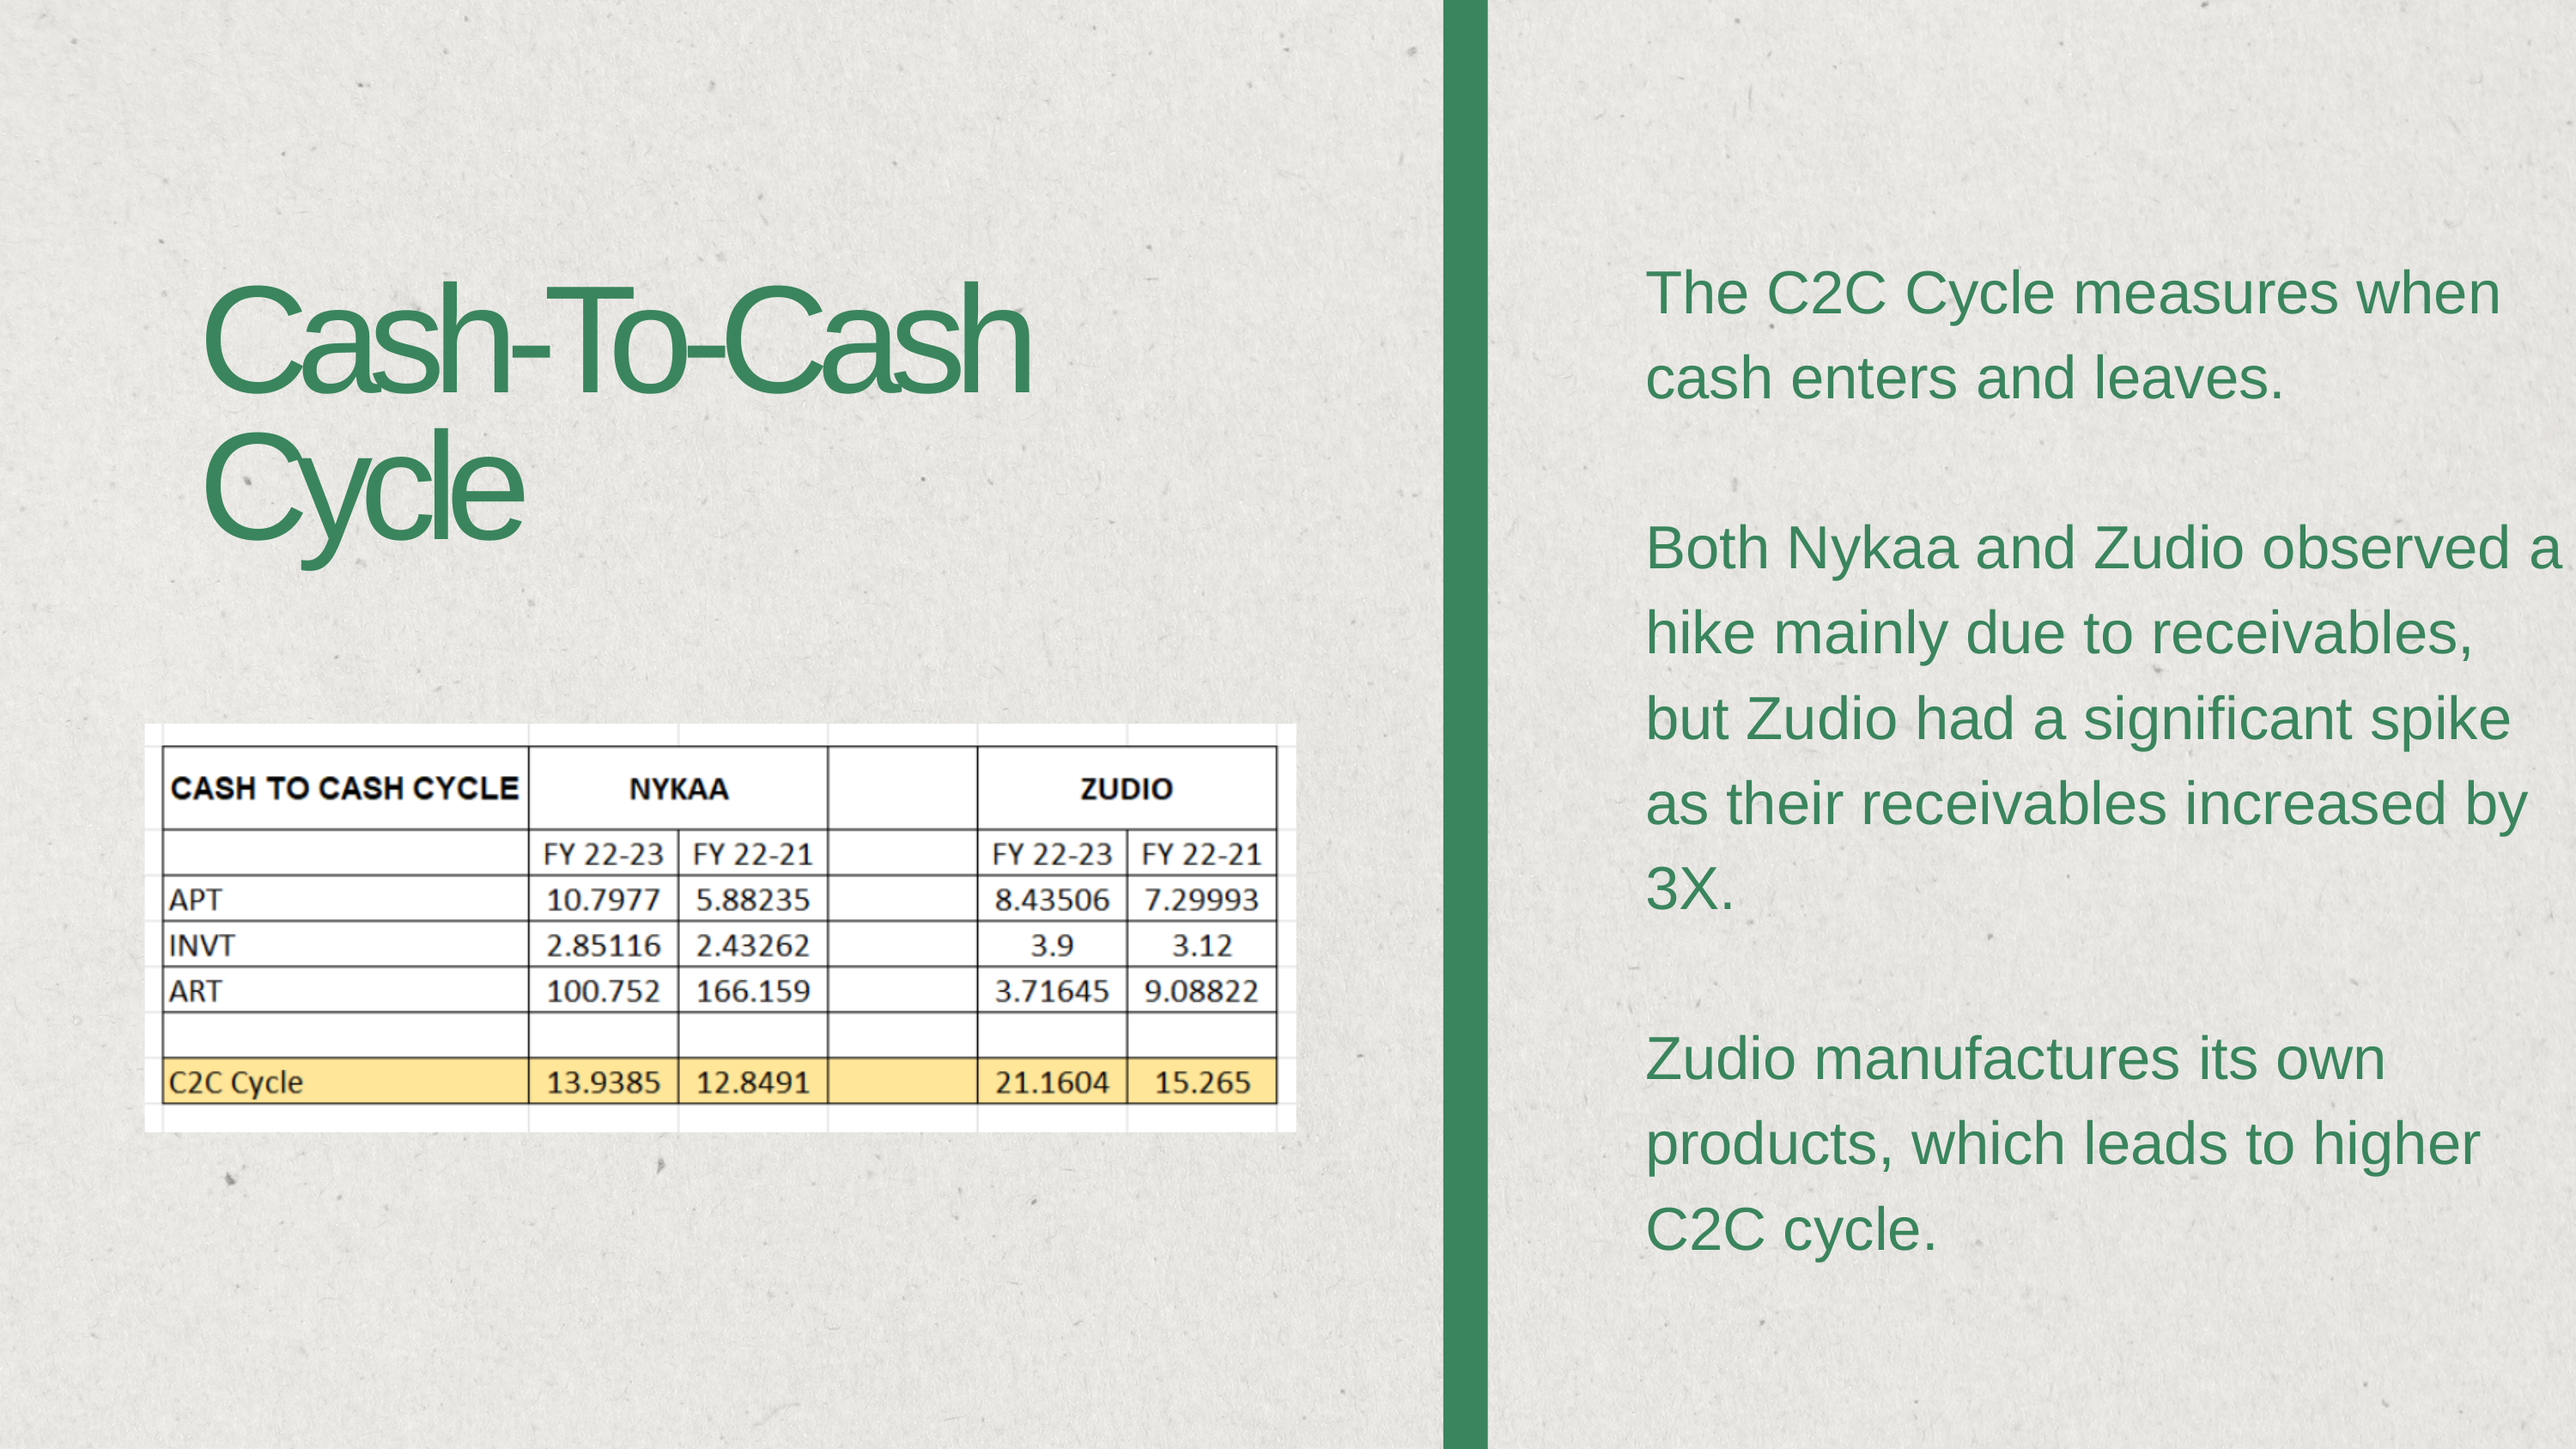

The C2C Cycle measures when cash enters and leaves.

Both Nykaa and Zudio observed a hike mainly due to receivables, but Zudio had a significant spike as their receivables increased by 3X.

Zudio manufactures its own products, which leads to higher C2C cycle.
Cash-To-Cash Cycle